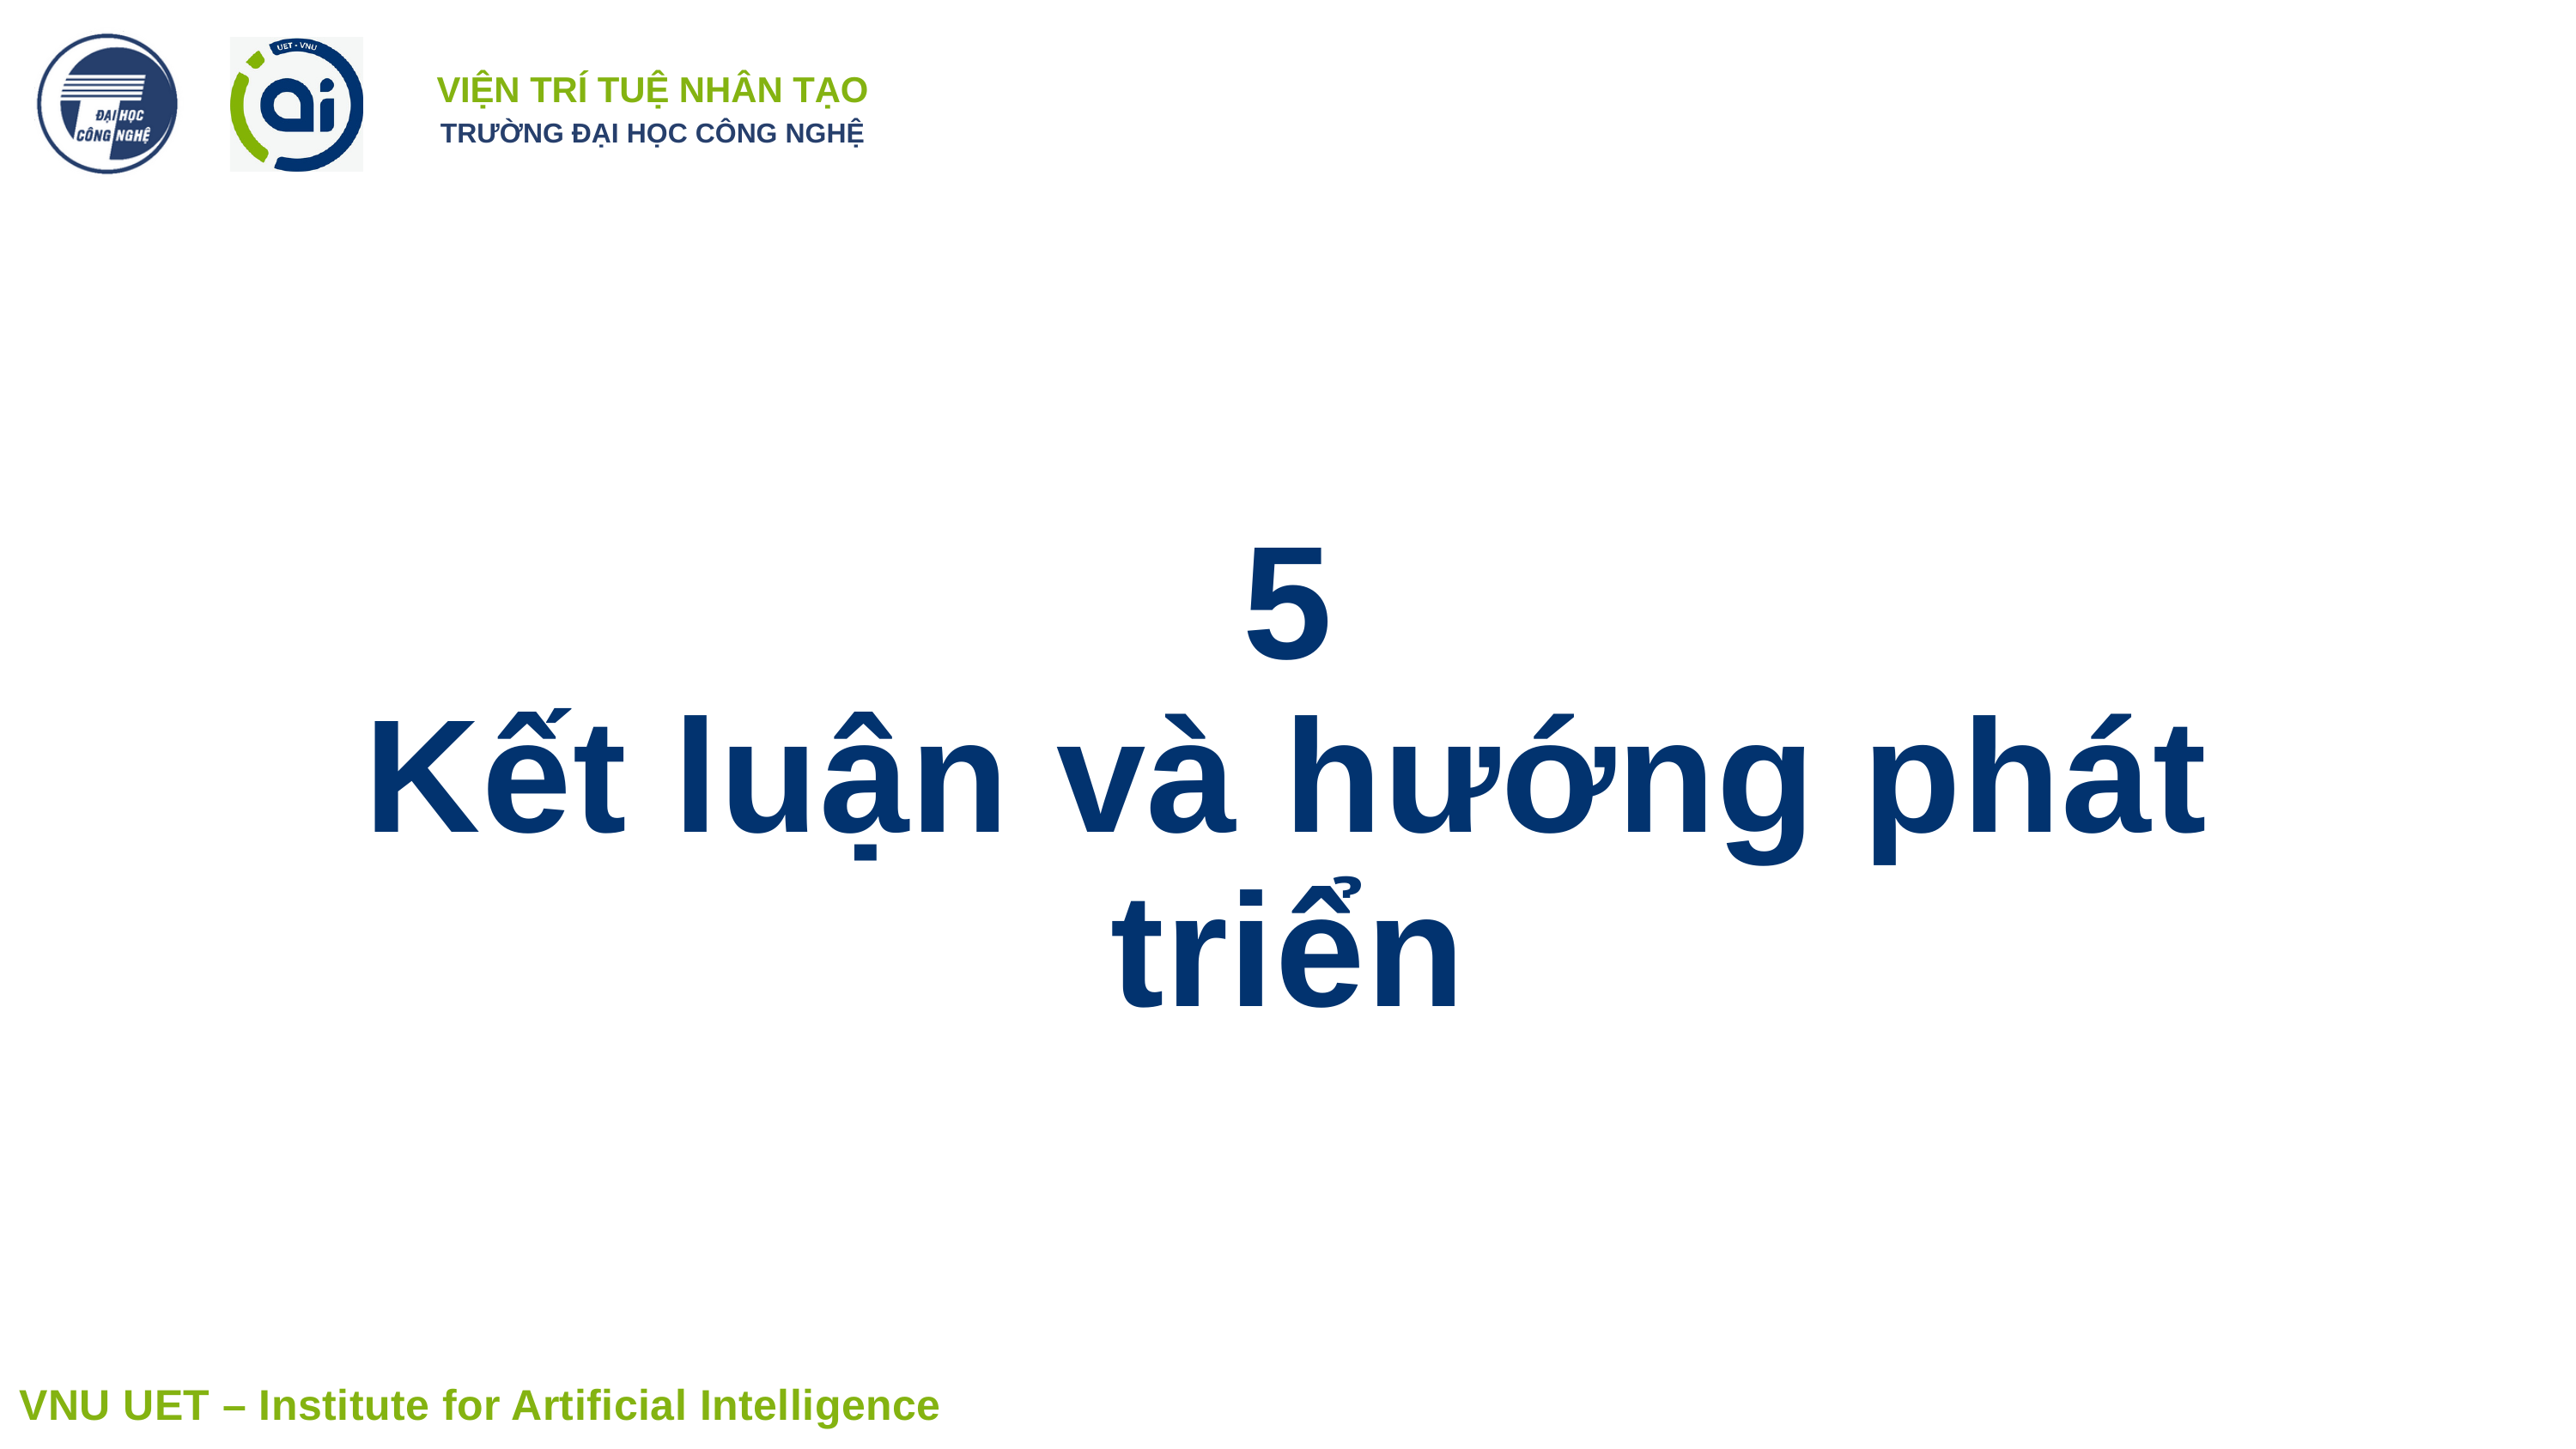

VIỆN TRÍ TUỆ NHÂN TẠO
TRƯỜNG ĐẠI HỌC CÔNG NGHỆ
5
Kết luận và hướng phát triển

 VNU UET – Institute for Artificial Intelligence